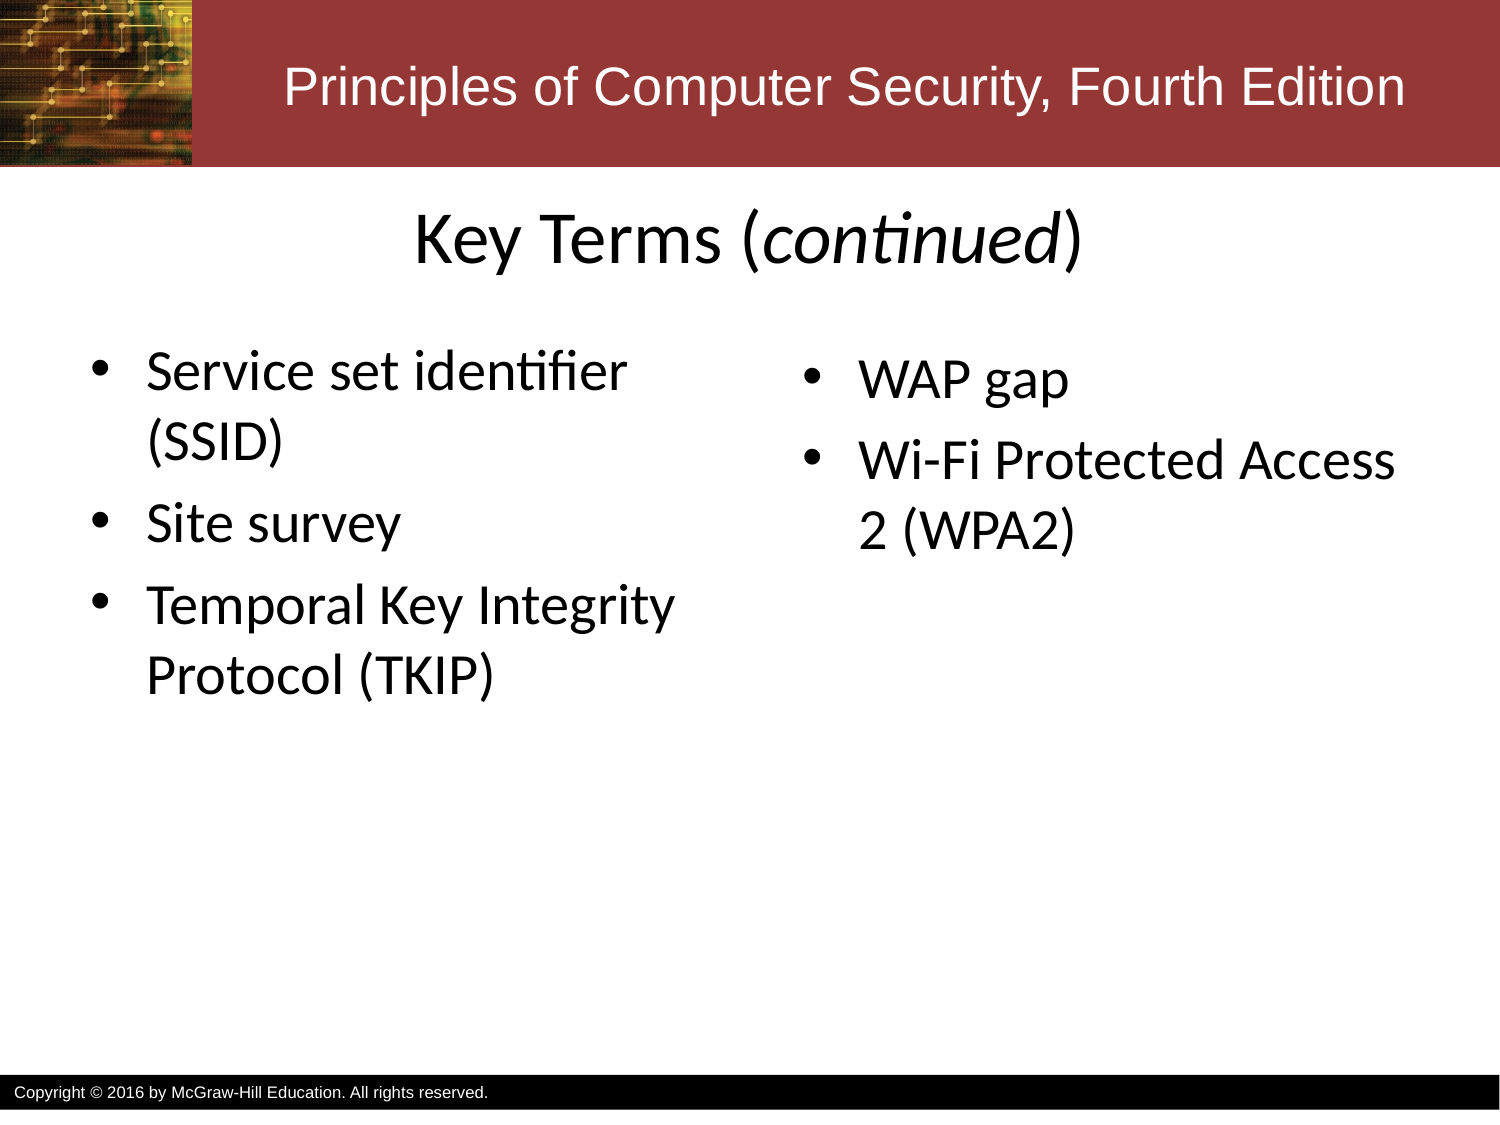

# Key Terms (continued)
Service set identifier (SSID)
Site survey
Temporal Key Integrity Protocol (TKIP)
WAP gap
Wi-Fi Protected Access 2 (WPA2)